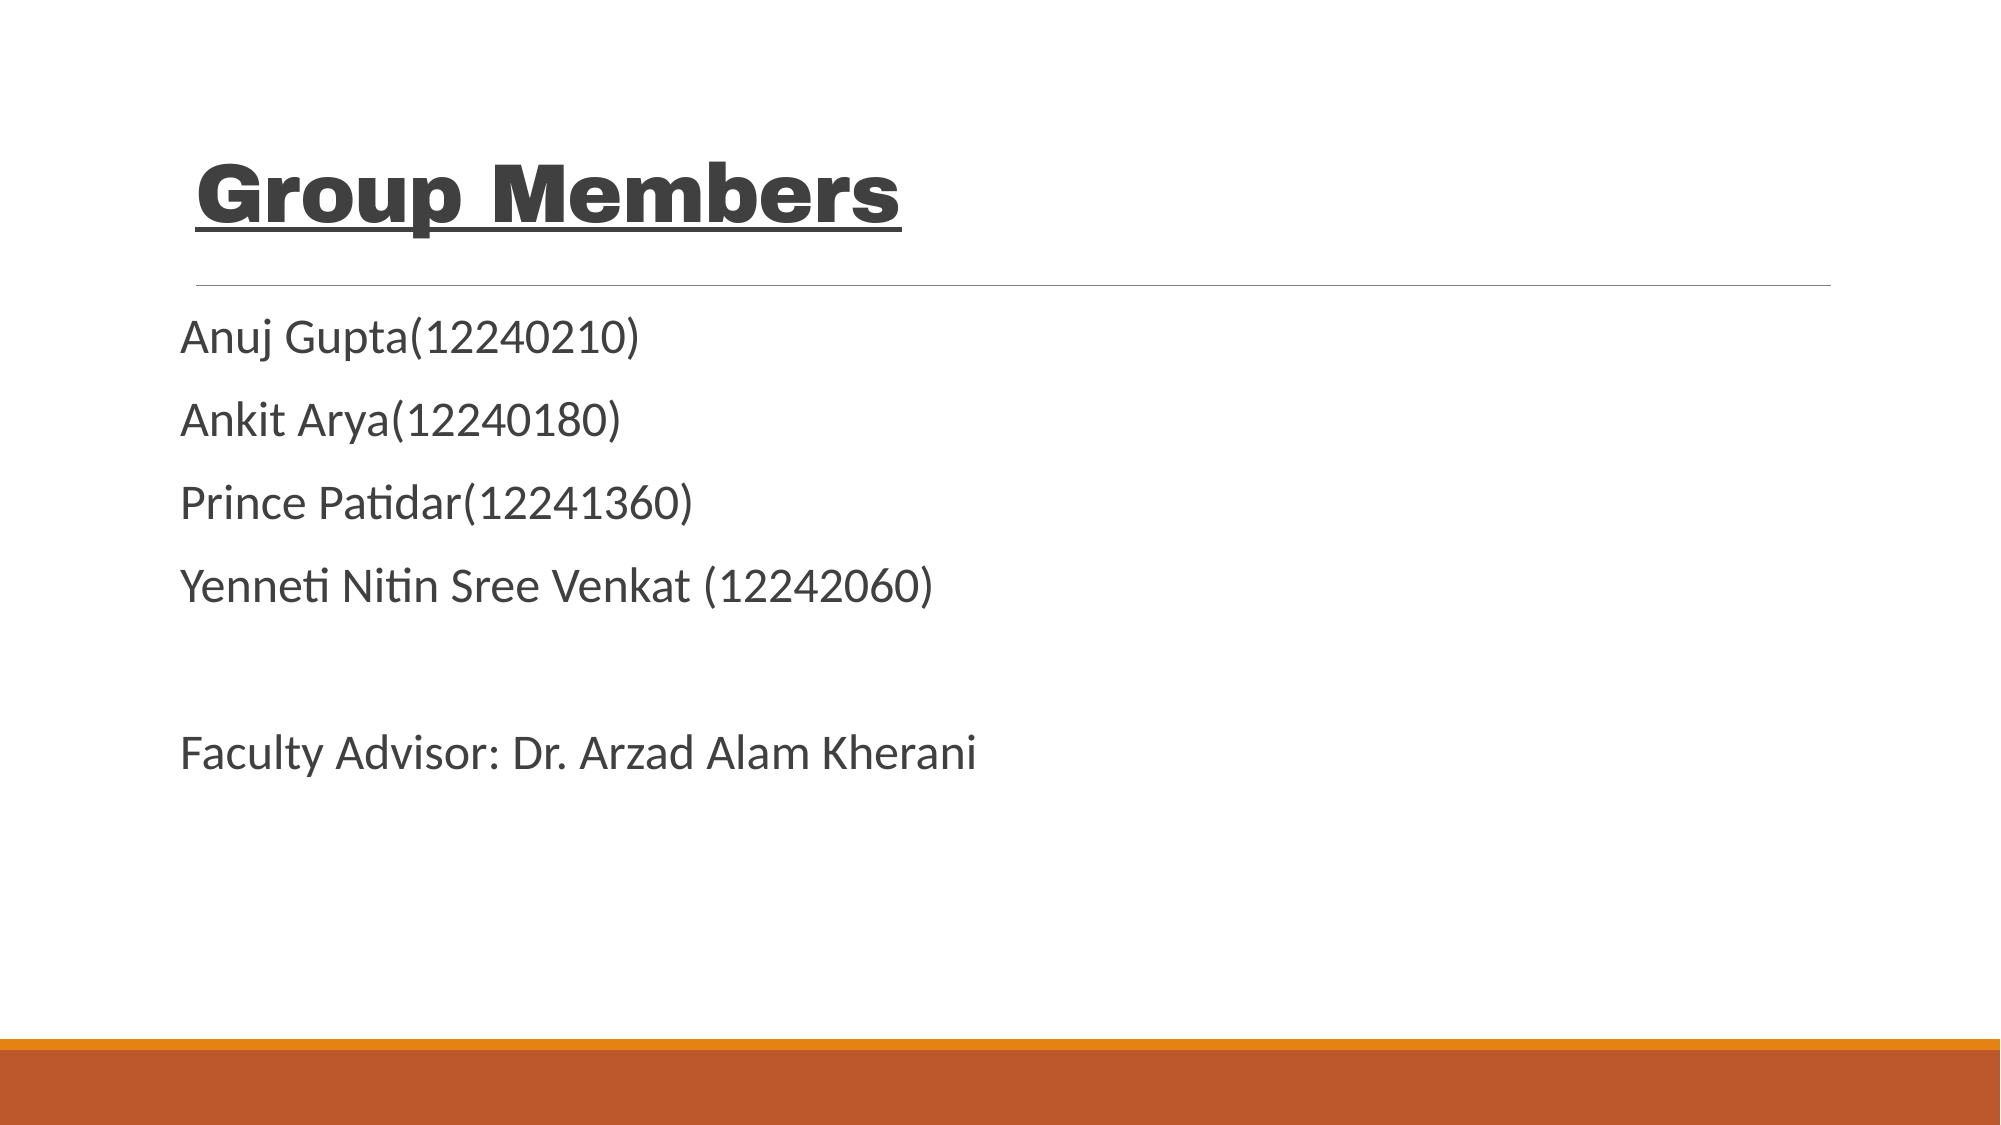

# Group Members
Anuj Gupta(12240210)
Ankit Arya(12240180)
Prince Patidar(12241360)
Yenneti Nitin Sree Venkat (12242060)

Faculty Advisor: Dr. Arzad Alam Kherani